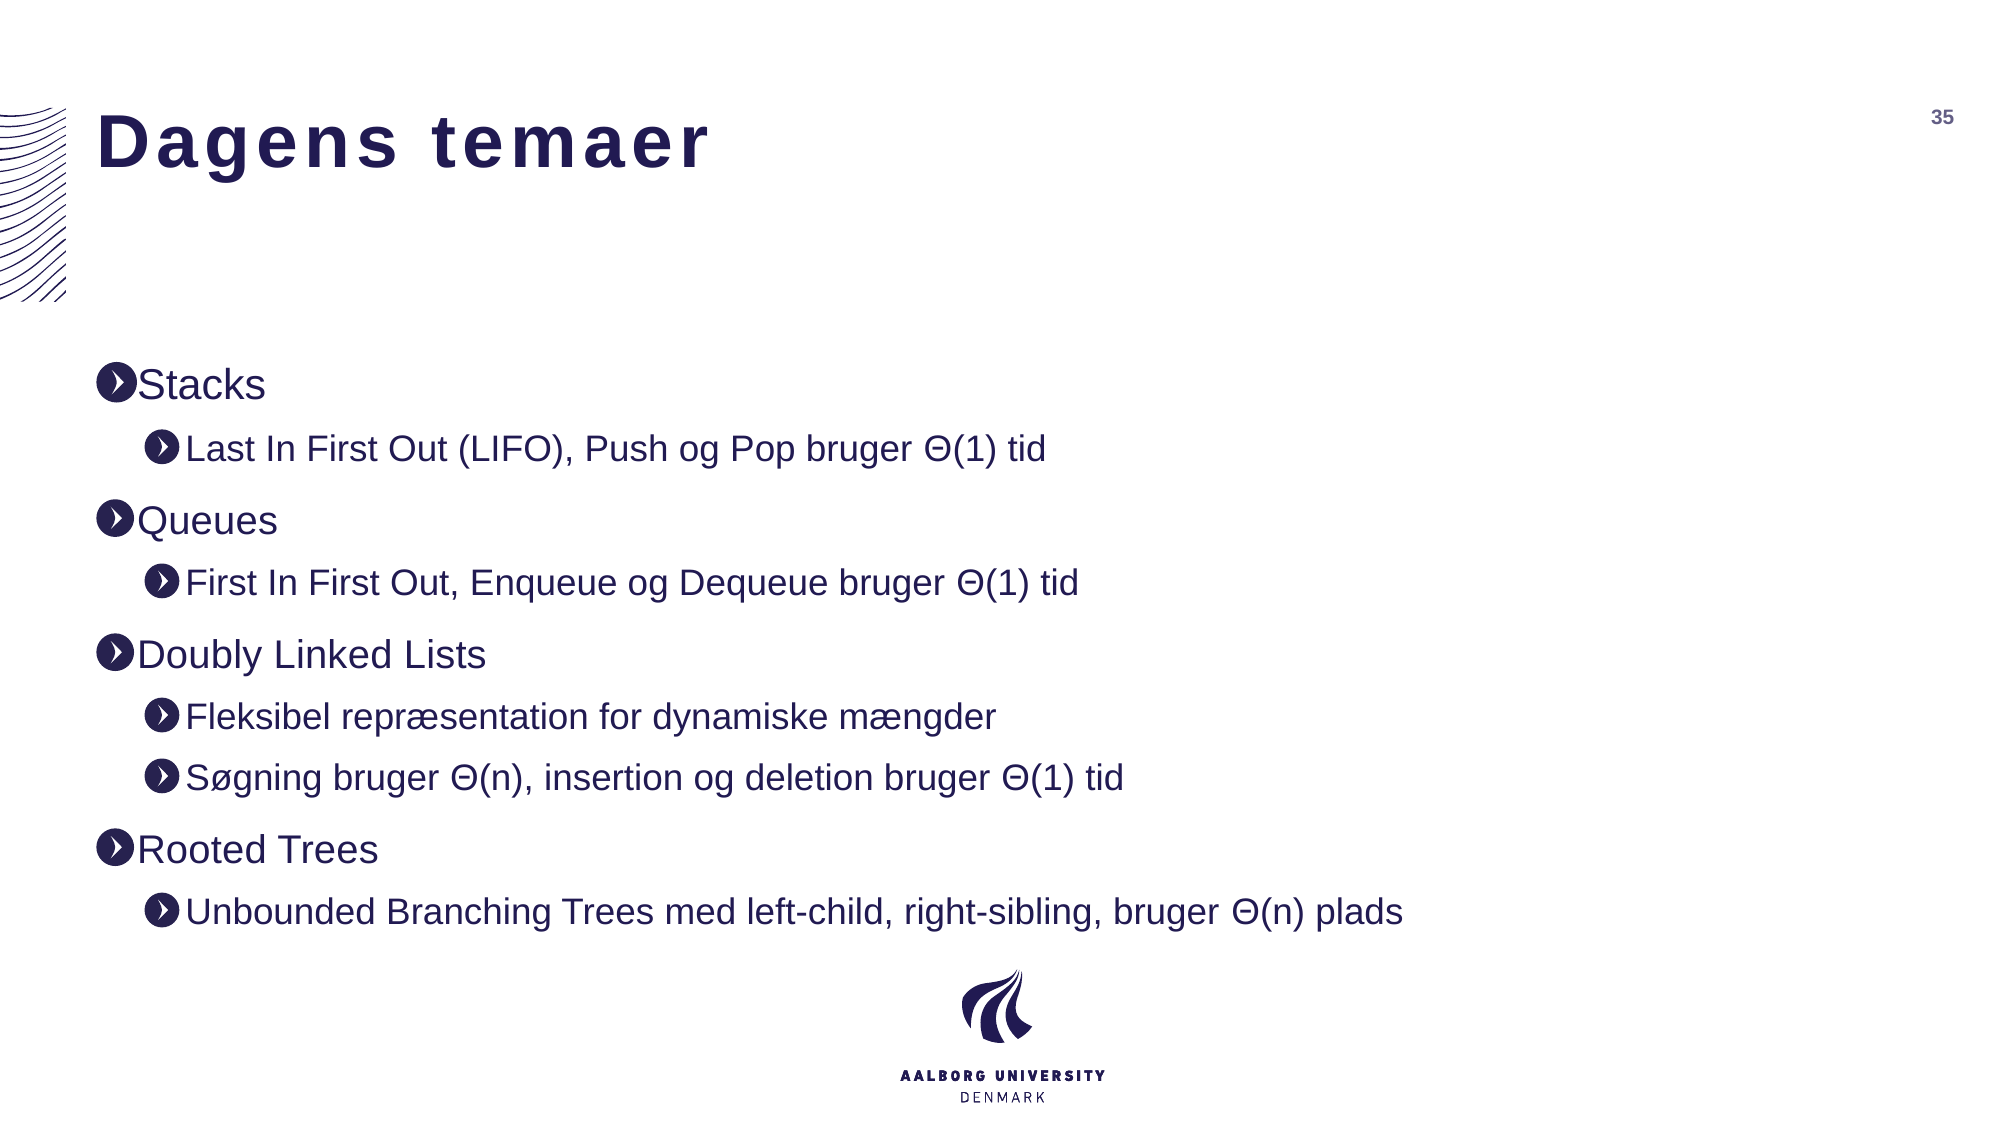

# Dagens temaer
35
Stacks
Last In First Out (LIFO), Push og Pop bruger Θ(1) tid
Queues
First In First Out, Enqueue og Dequeue bruger Θ(1) tid
Doubly Linked Lists
Fleksibel repræsentation for dynamiske mængder
Søgning bruger Θ(n), insertion og deletion bruger Θ(1) tid
Rooted Trees
Unbounded Branching Trees med left-child, right-sibling, bruger Θ(n) plads